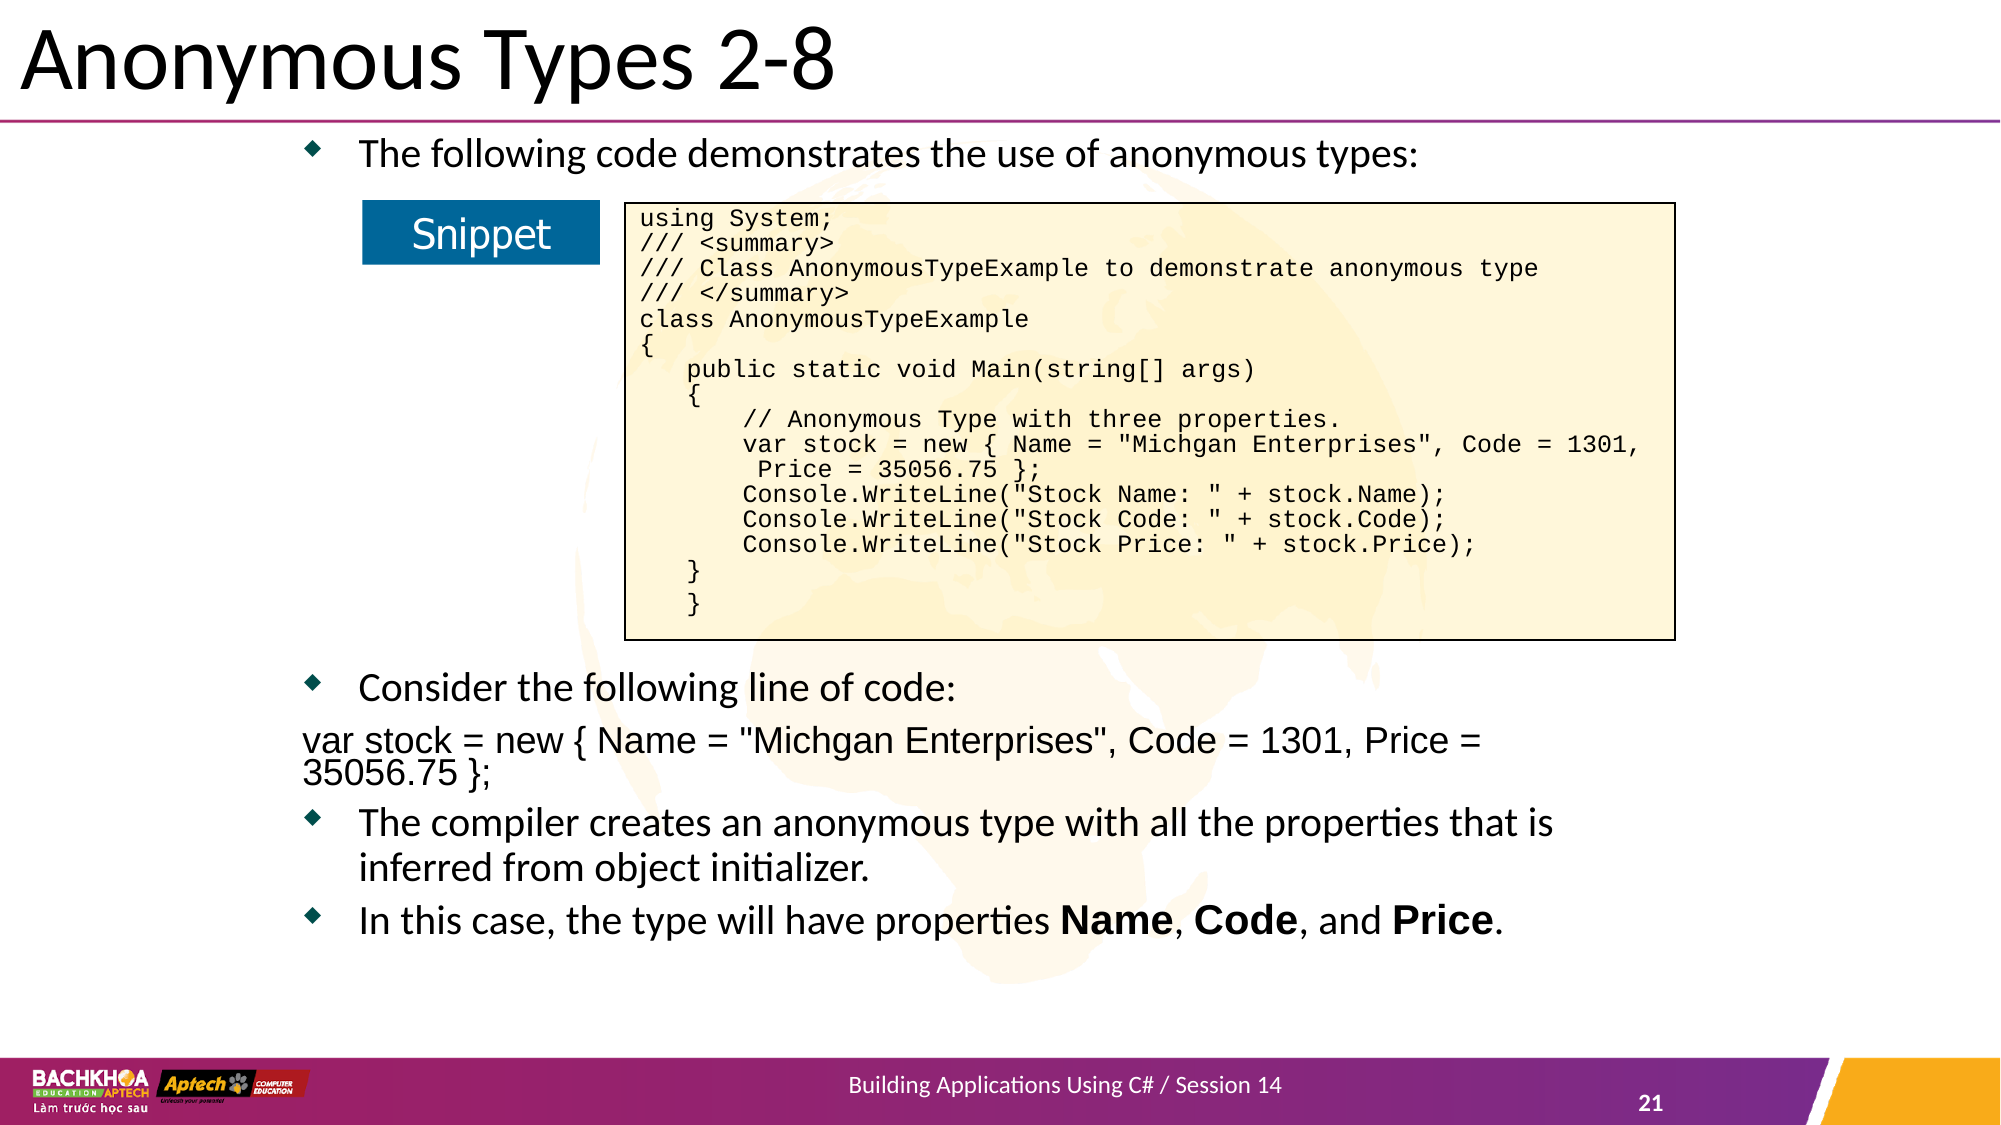

# Anonymous Types 2-8
The following code demonstrates the use of anonymous types:

Consider the following line of code:
var stock = new { Name = "Michgan Enterprises", Code = 1301, Price = 35056.75 };
The compiler creates an anonymous type with all the properties that is inferred from object initializer.
In this case, the type will have properties Name, Code, and Price.

Snippet
using System;
/// <summary>
/// Class AnonymousTypeExample to demonstrate anonymous type
/// </summary>
class AnonymousTypeExample
{
public static void Main(string[] args)
{
// Anonymous Type with three properties.
var stock = new { Name = "Michgan Enterprises", Code = 1301,
 Price = 35056.75 };
Console.WriteLine("Stock Name: " + stock.Name);
Console.WriteLine("Stock Code: " + stock.Code);
Console.WriteLine("Stock Price: " + stock.Price);
}
}
Building Applications Using C# / Session 14
21